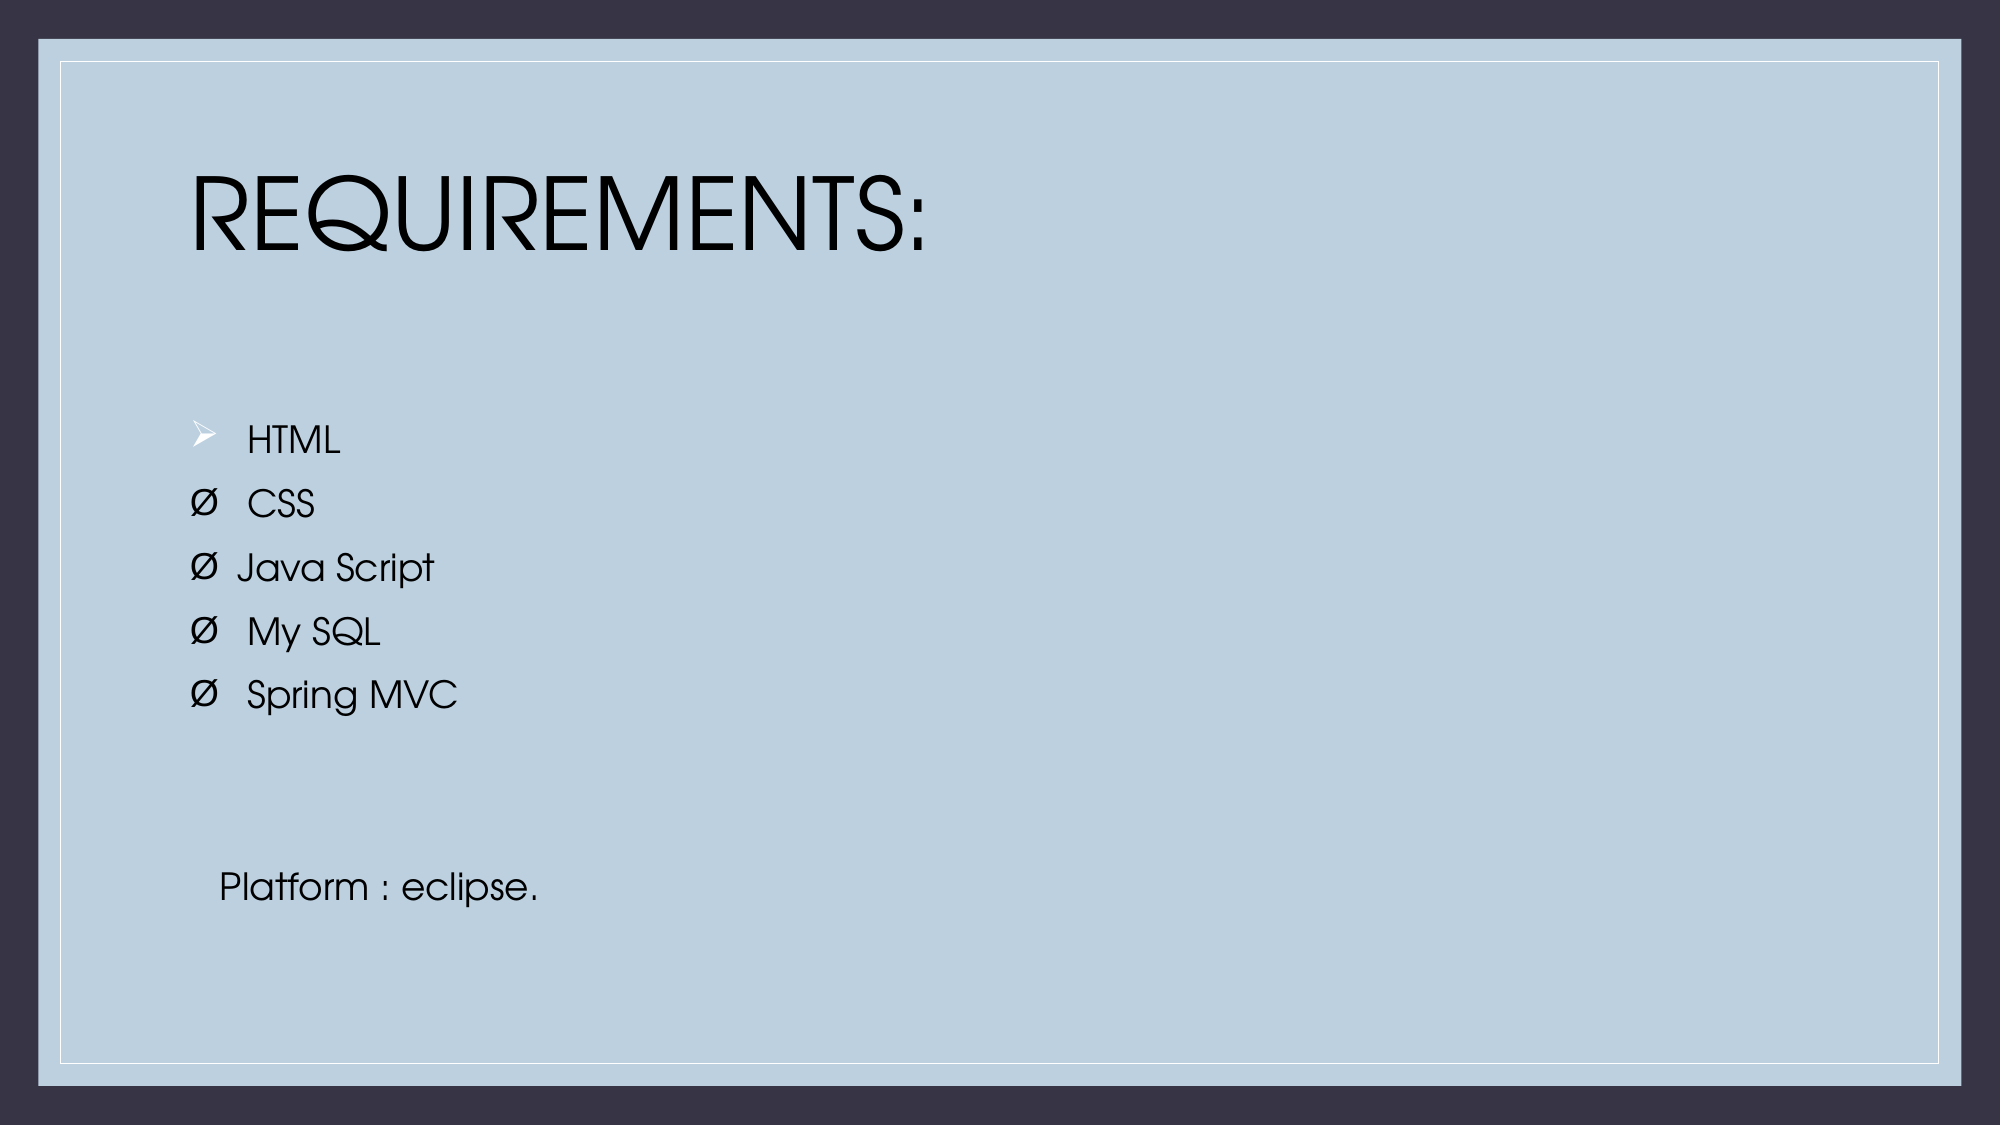

REQUIREMENTS:

 HTML
 CSS
Java Script
 My SQL
 Spring MVC

Platform : eclipse.